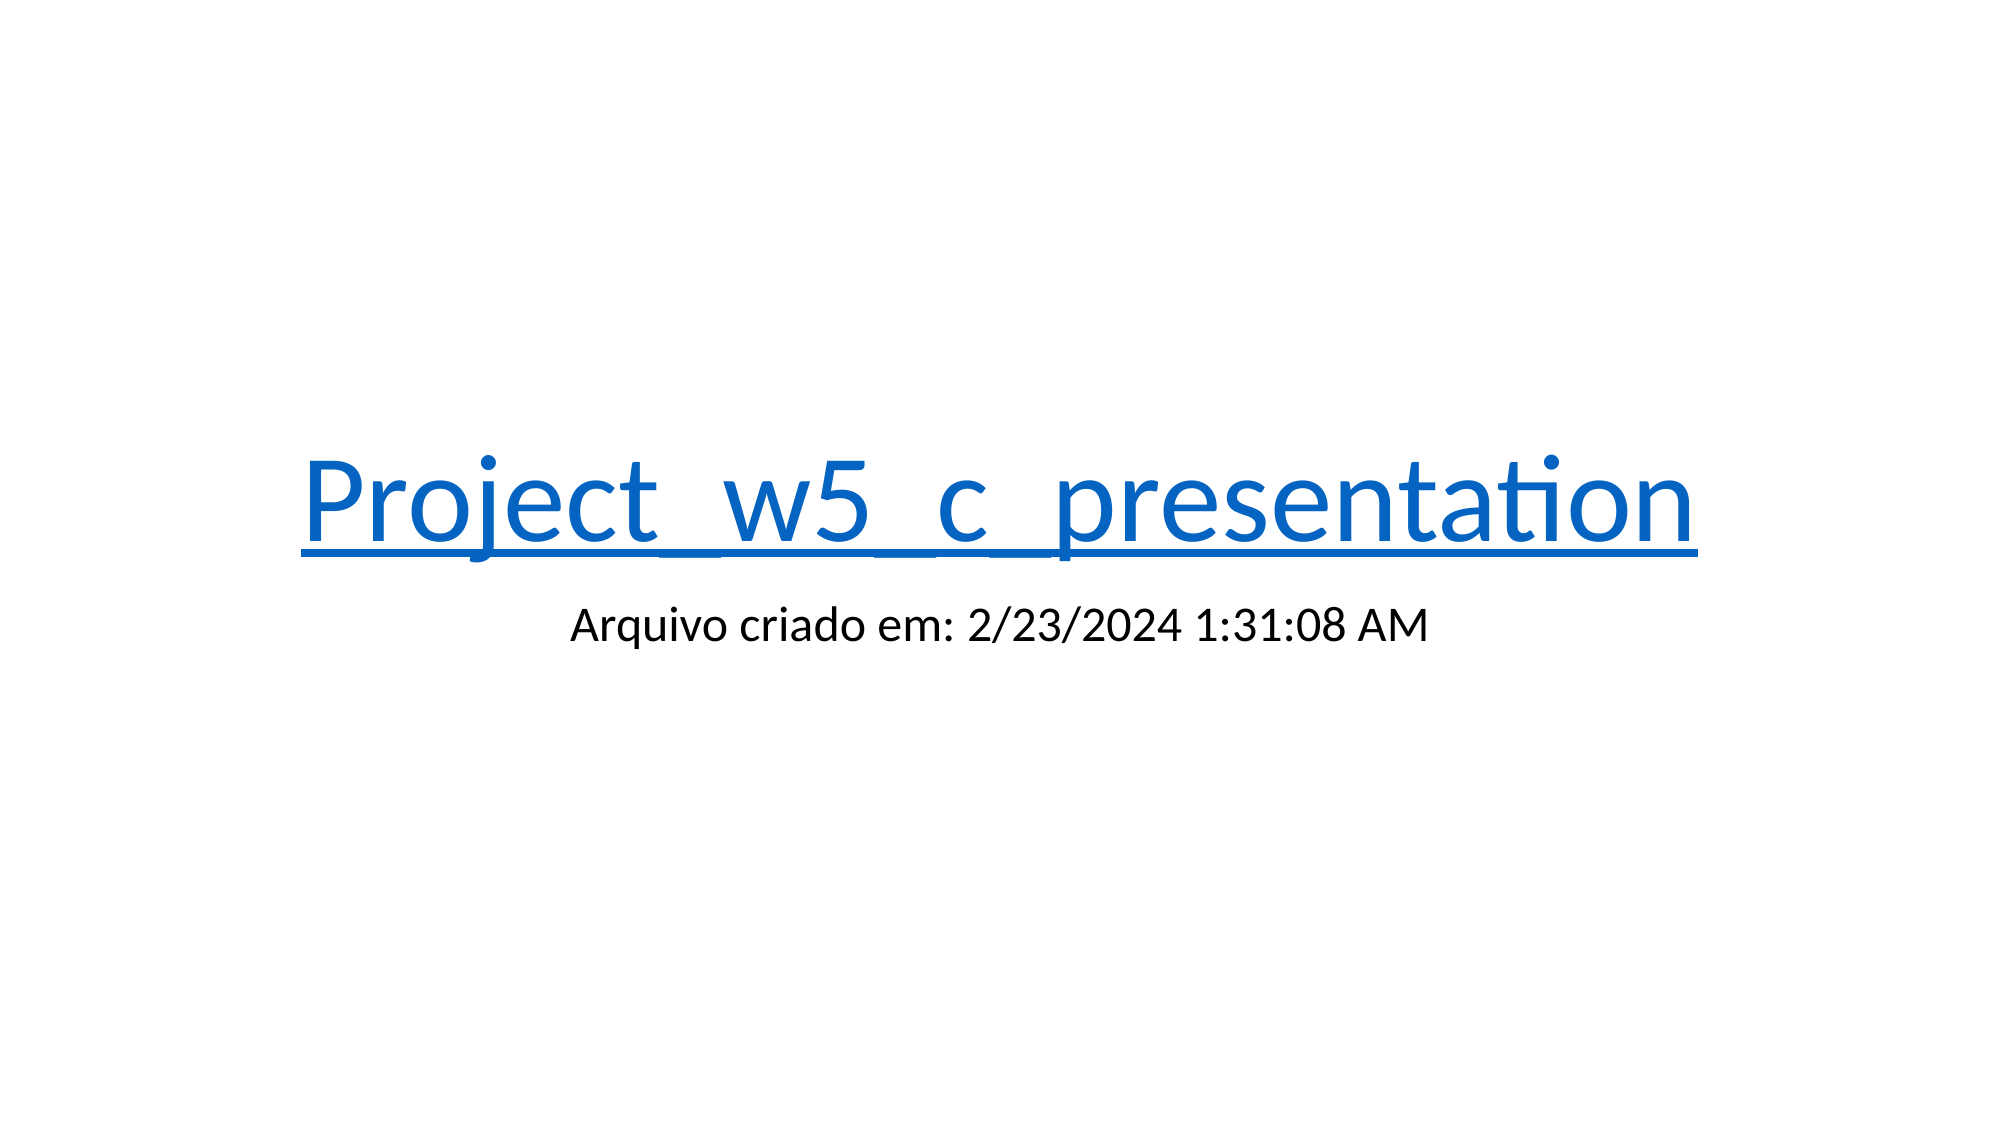

# Project_w5_c_presentation
Arquivo criado em: 2/23/2024 1:31:08 AM